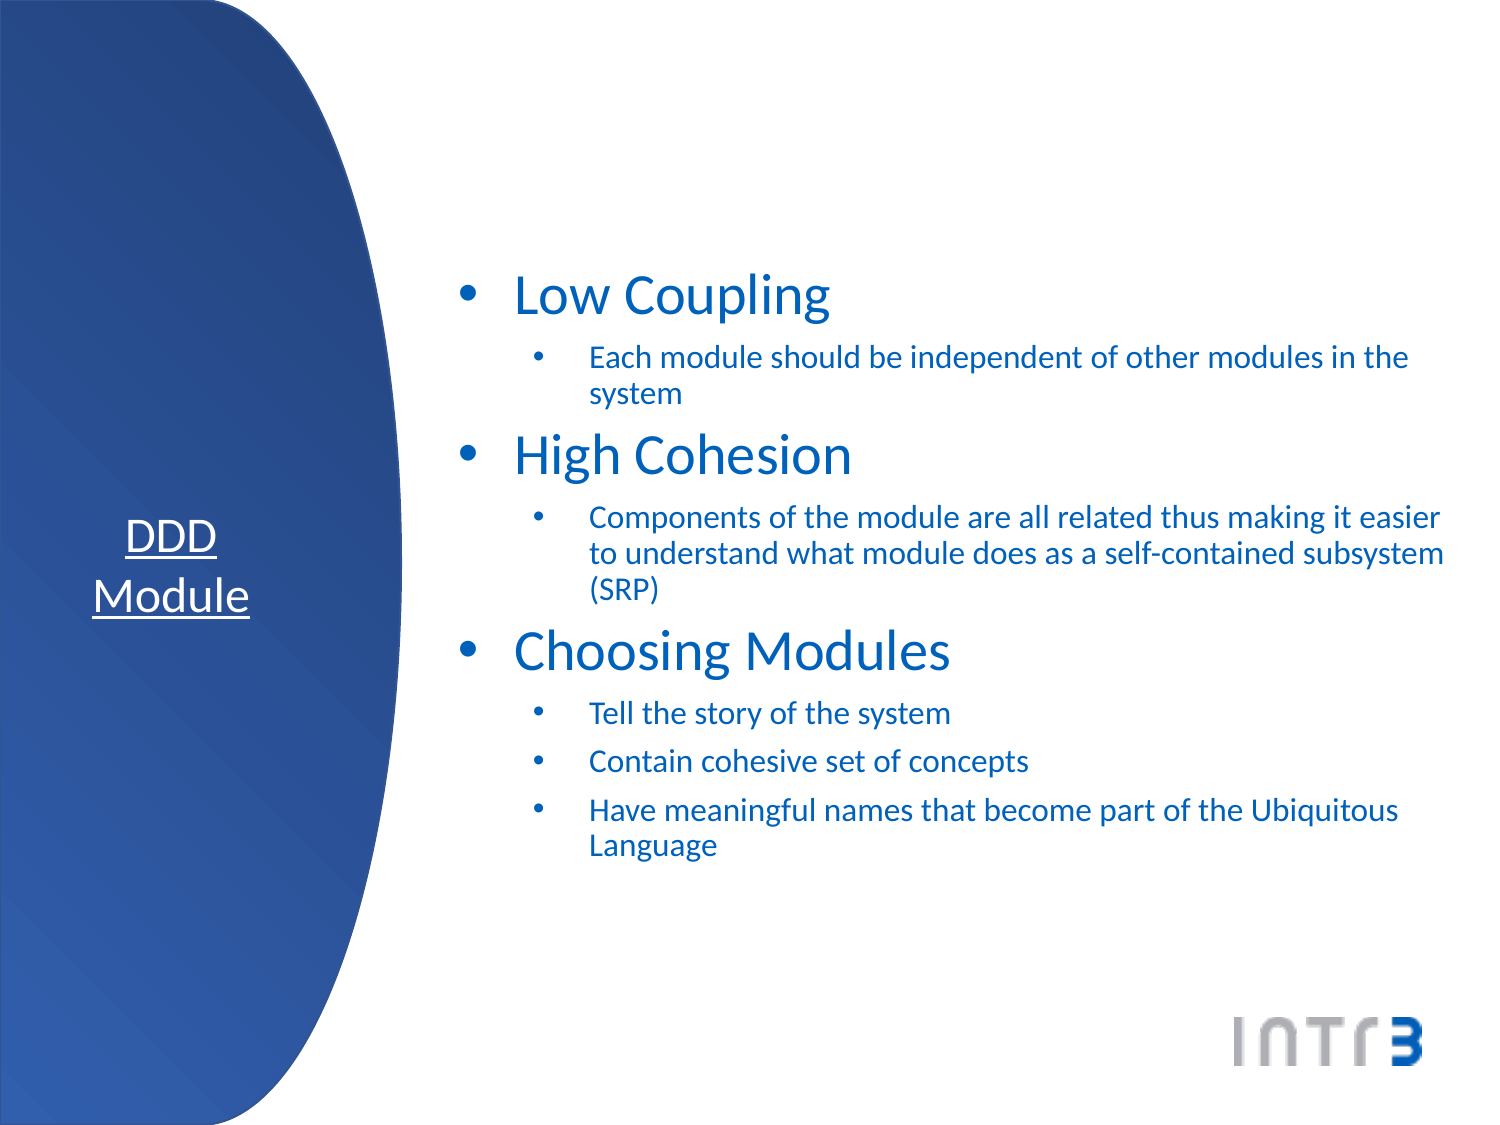

DDD
Module
Low Coupling
Each module should be independent of other modules in the system
High Cohesion
Components of the module are all related thus making it easier to understand what module does as a self-contained subsystem (SRP)
Choosing Modules
Tell the story of the system
Contain cohesive set of concepts
Have meaningful names that become part of the Ubiquitous Language
Failure Symptoms